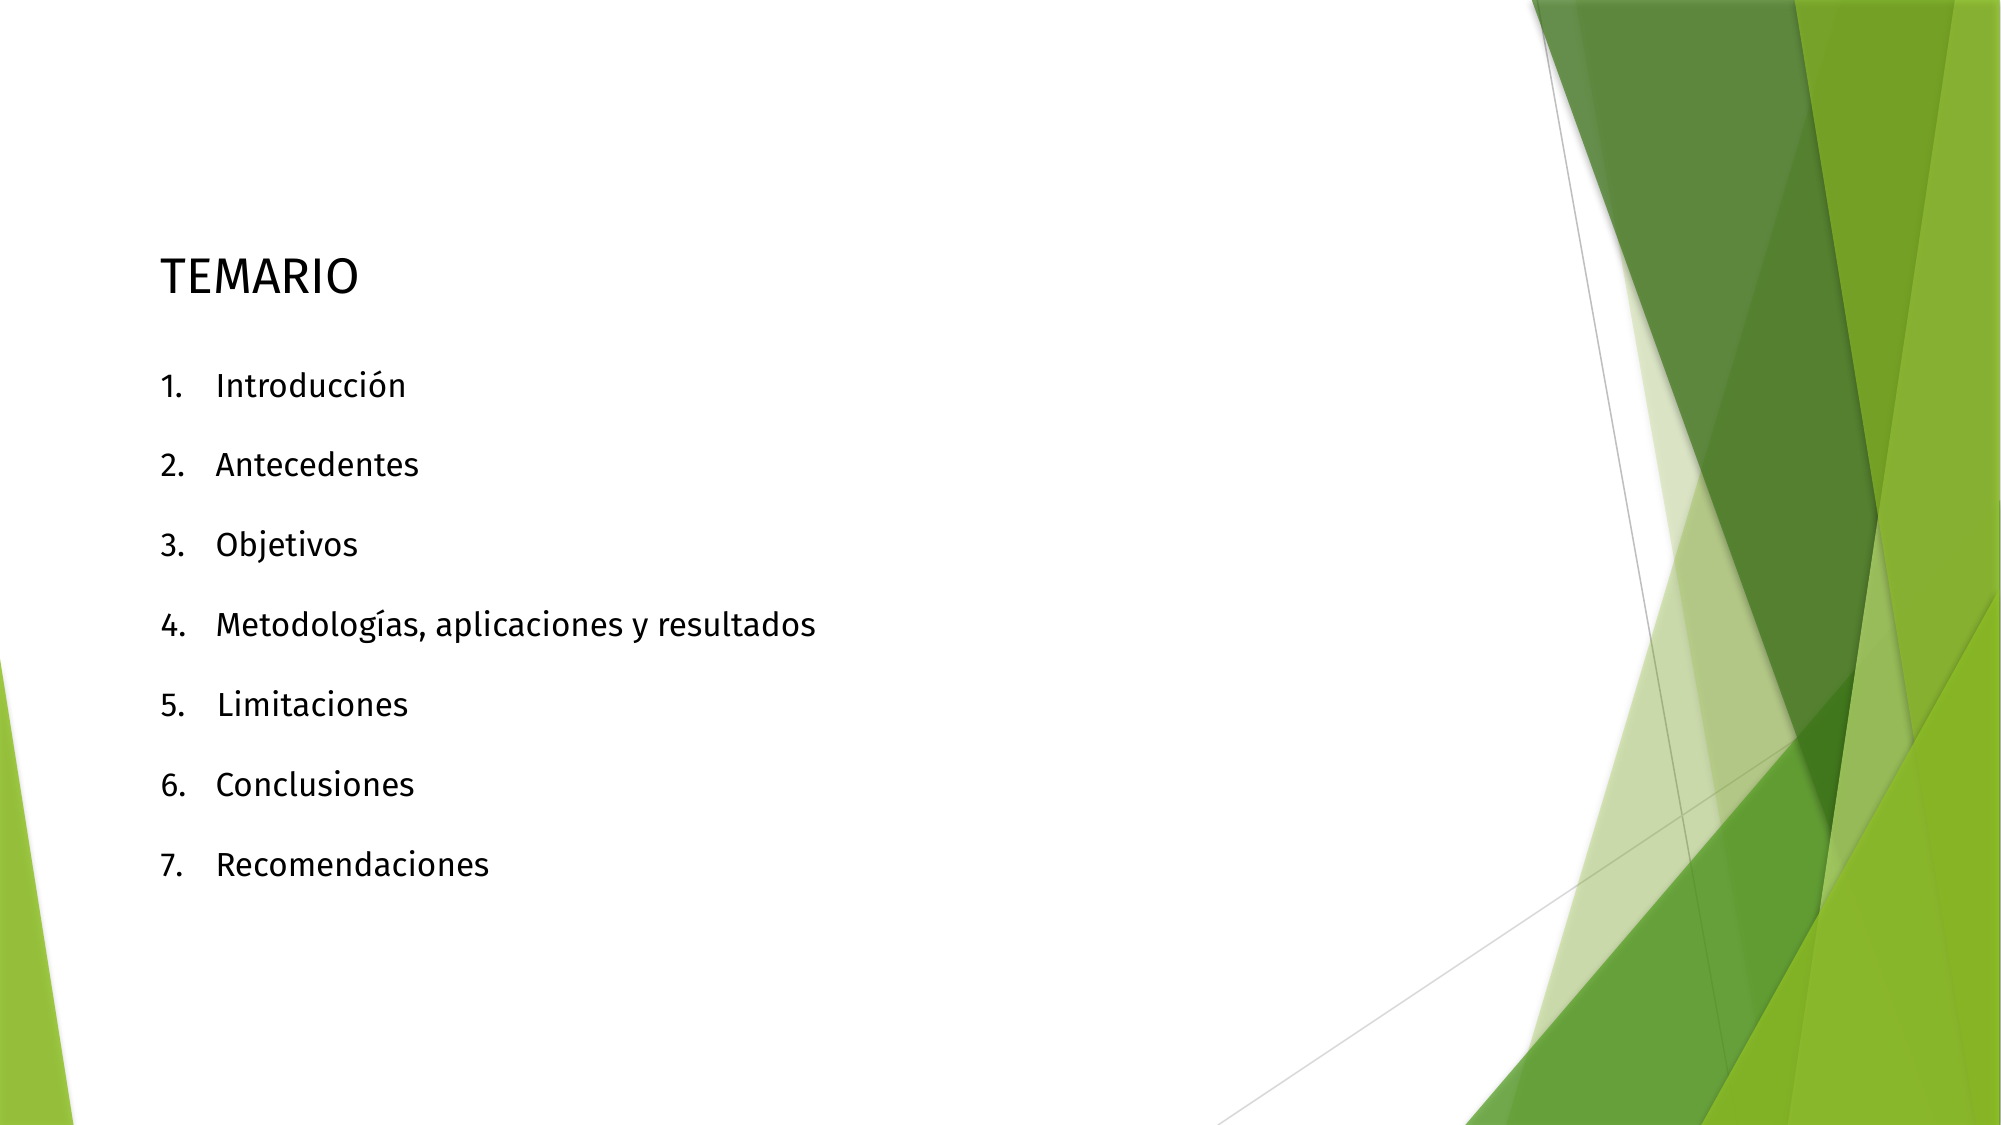

TEMARIO

  Introducción

  Antecedentes

  Objetivos

  Metodologías, aplicaciones y resultados

Limitaciones

  Conclusiones

  Recomendaciones